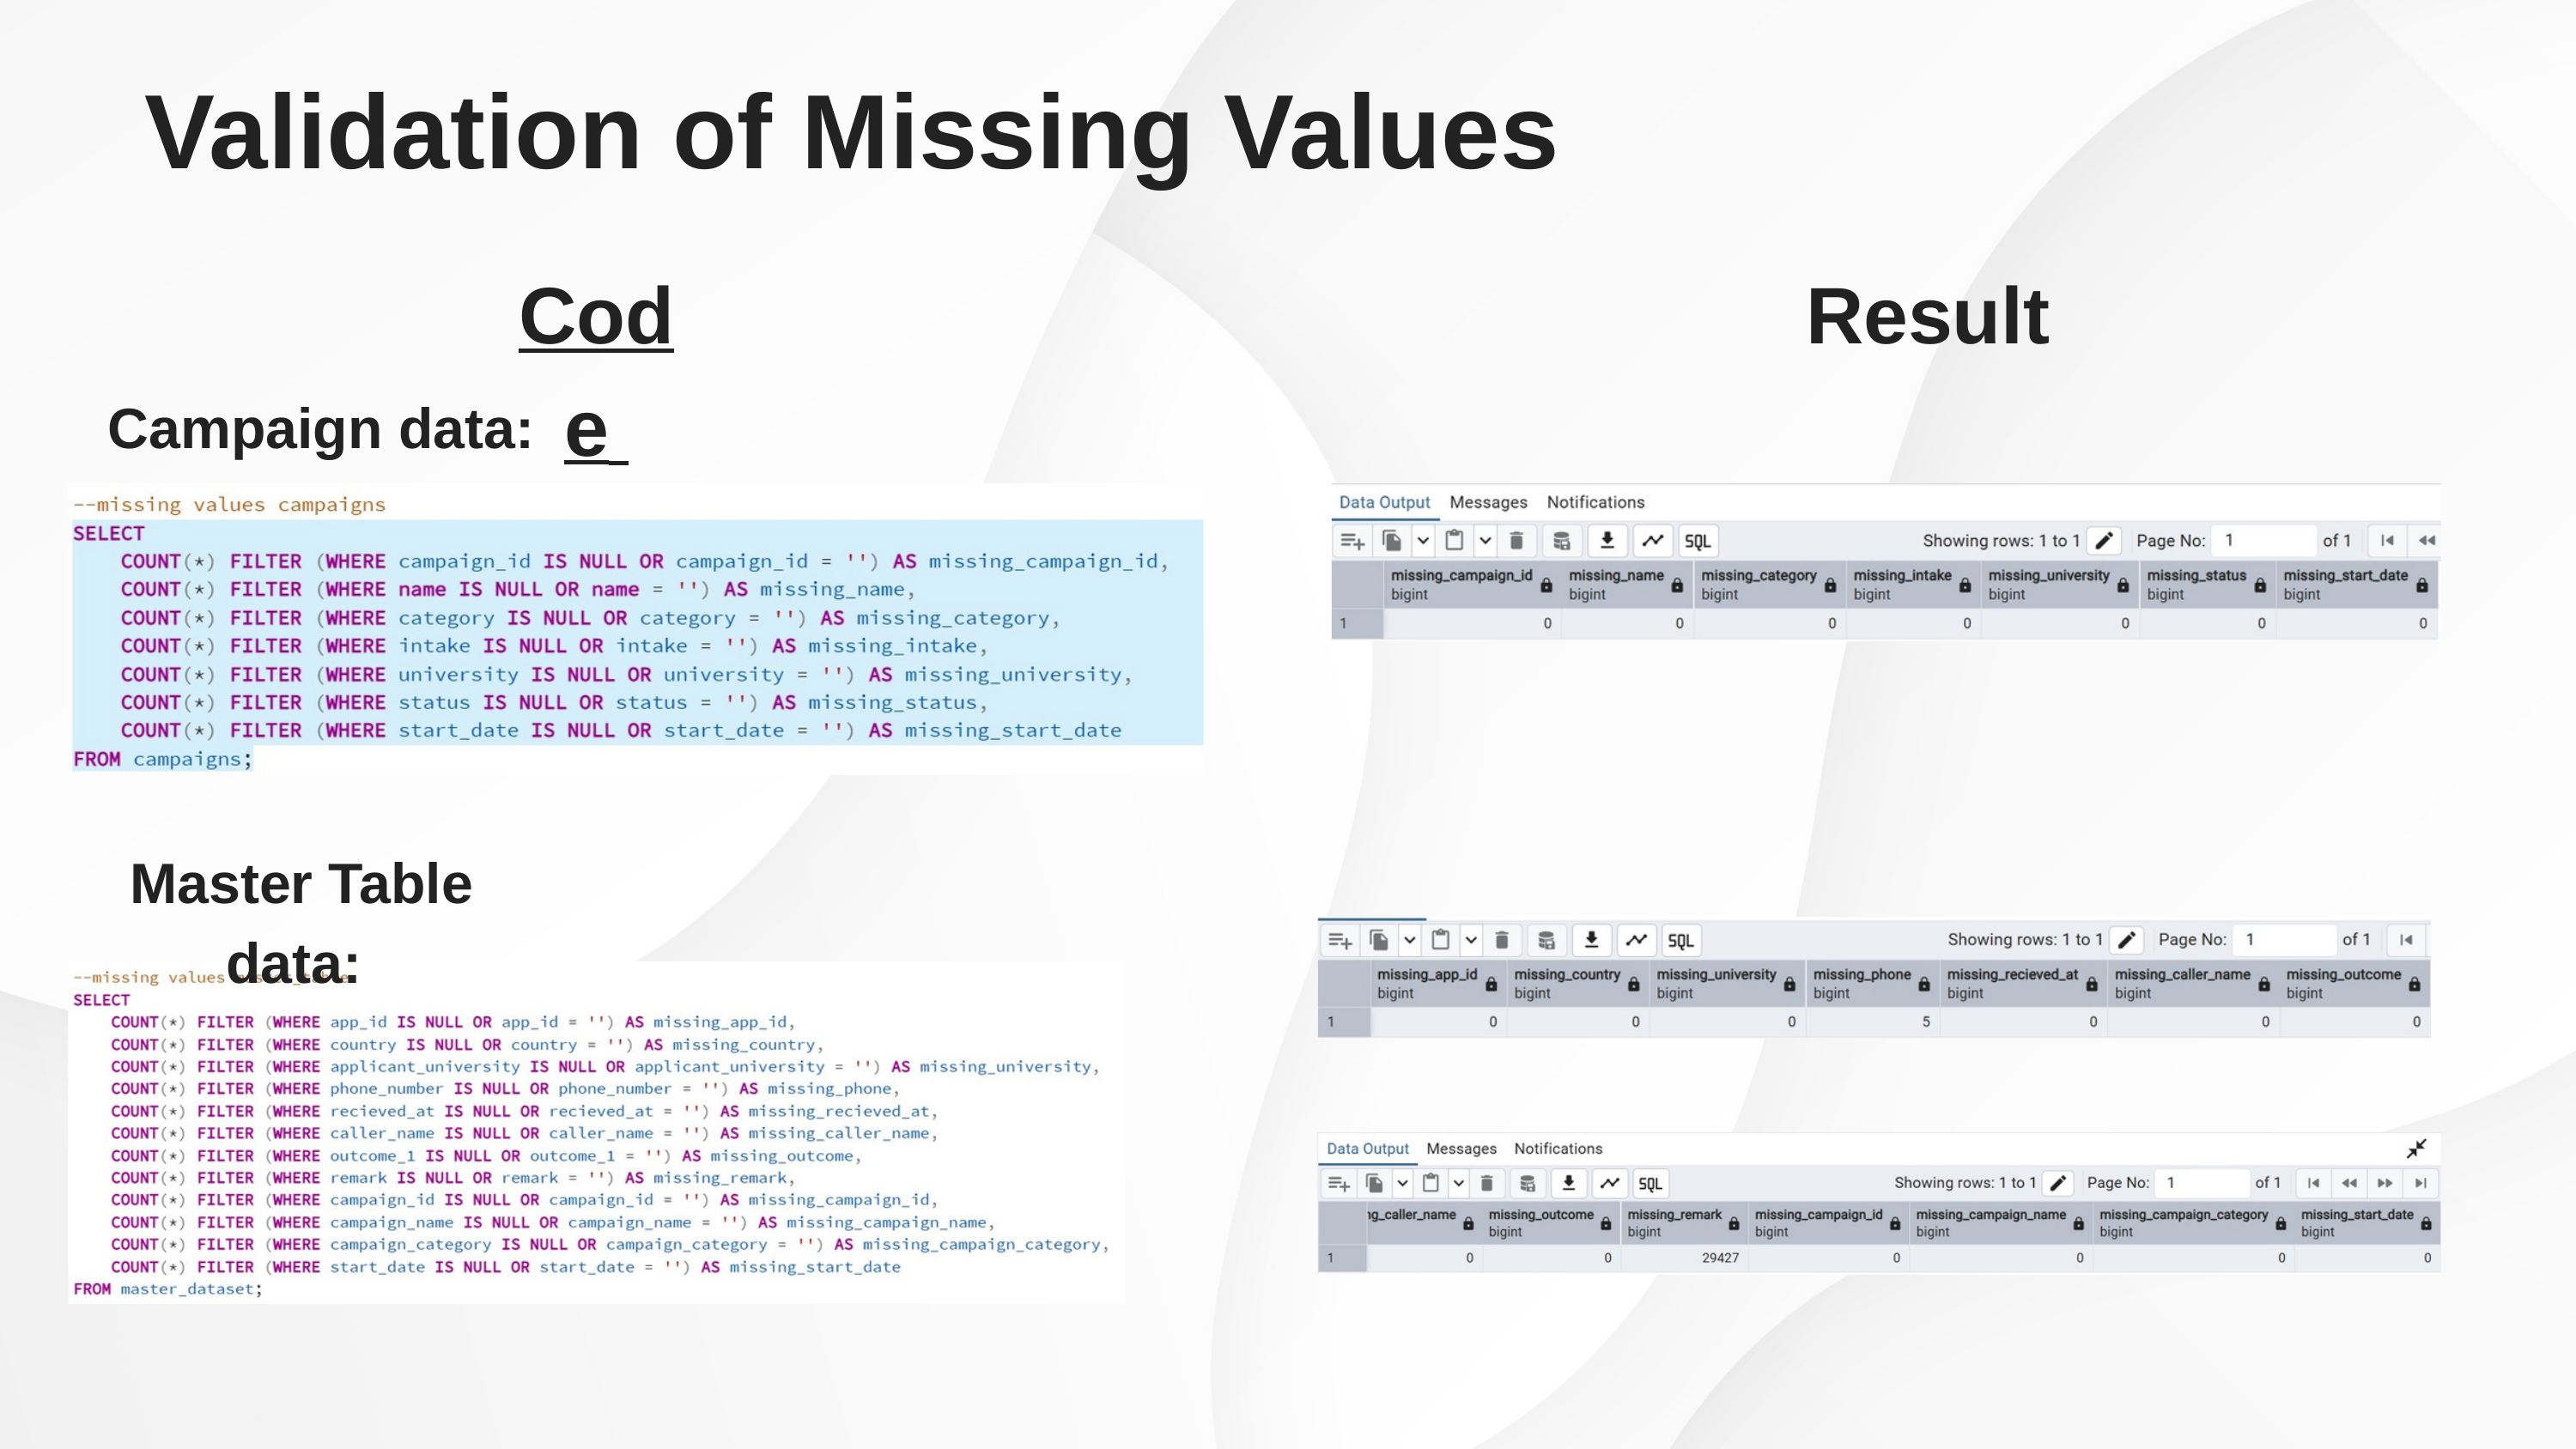

Validation of Missing Values
Code
Result
Campaign data:

Master Table data: